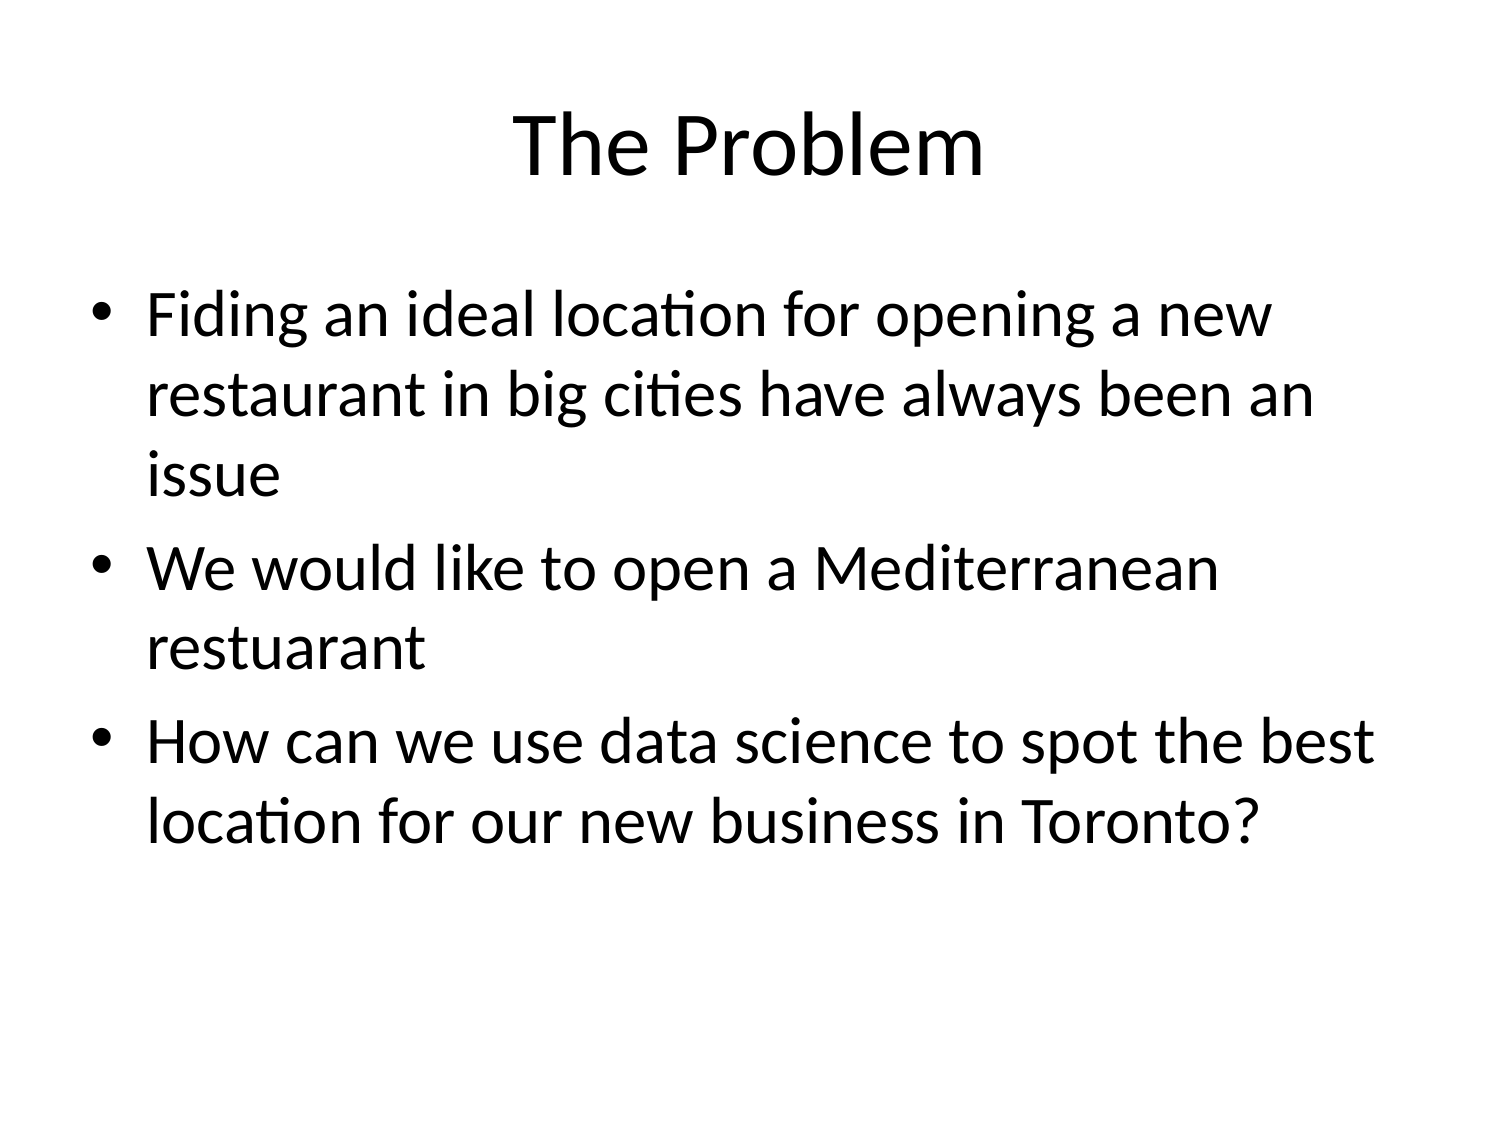

# The Problem
Fiding an ideal location for opening a new restaurant in big cities have always been an issue
We would like to open a Mediterranean restuarant
How can we use data science to spot the best location for our new business in Toronto?